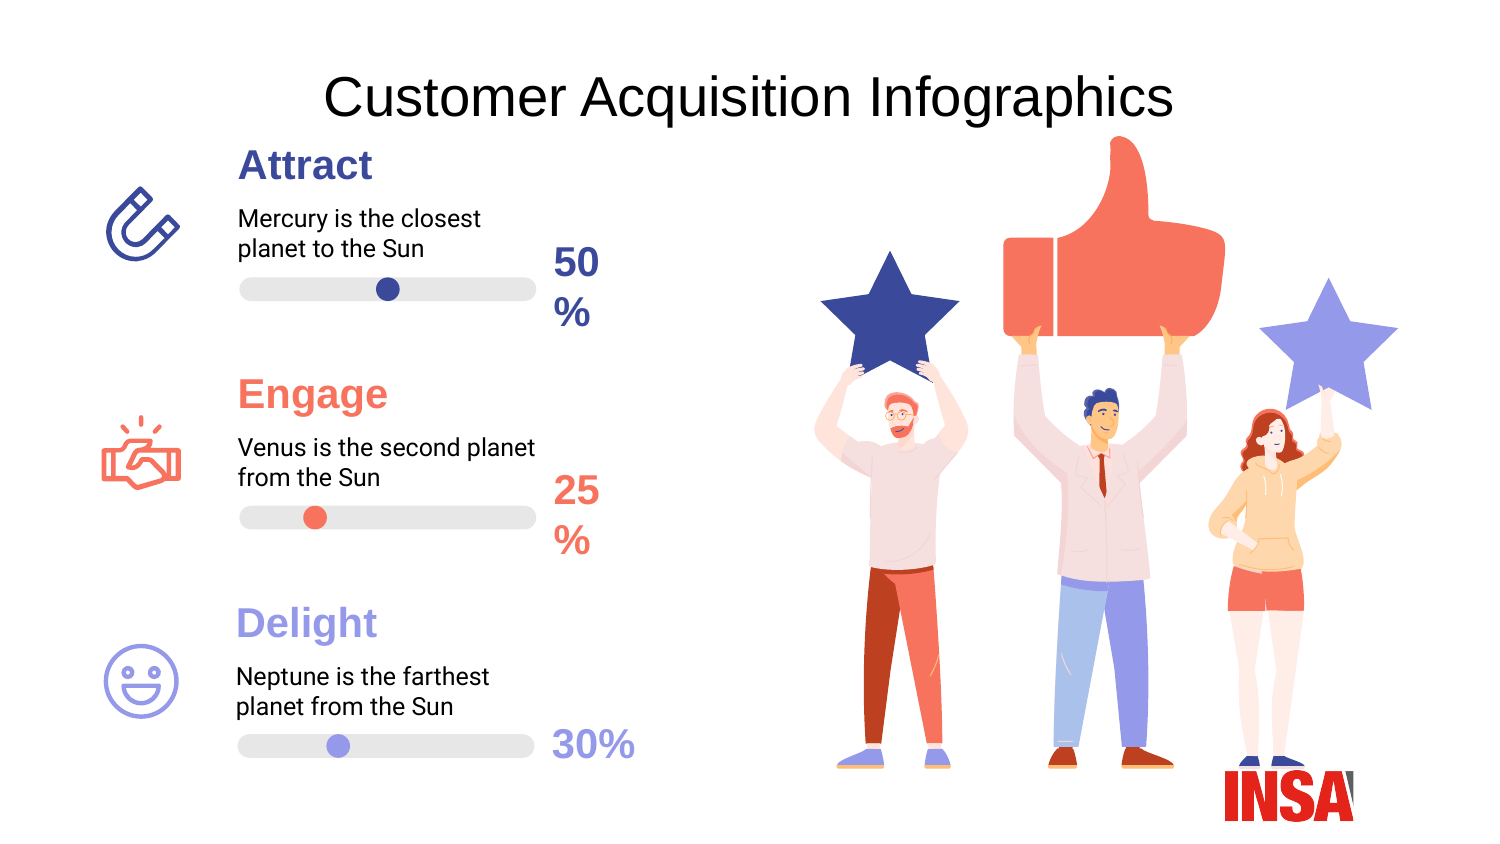

# Customer Acquisition Infographics
Attract
Mercury is the closest planet to the Sun
50 %

Engage
Venus is the second planet from the Sun
25 %

Delight
Neptune is the farthest planet from the Sun
30%